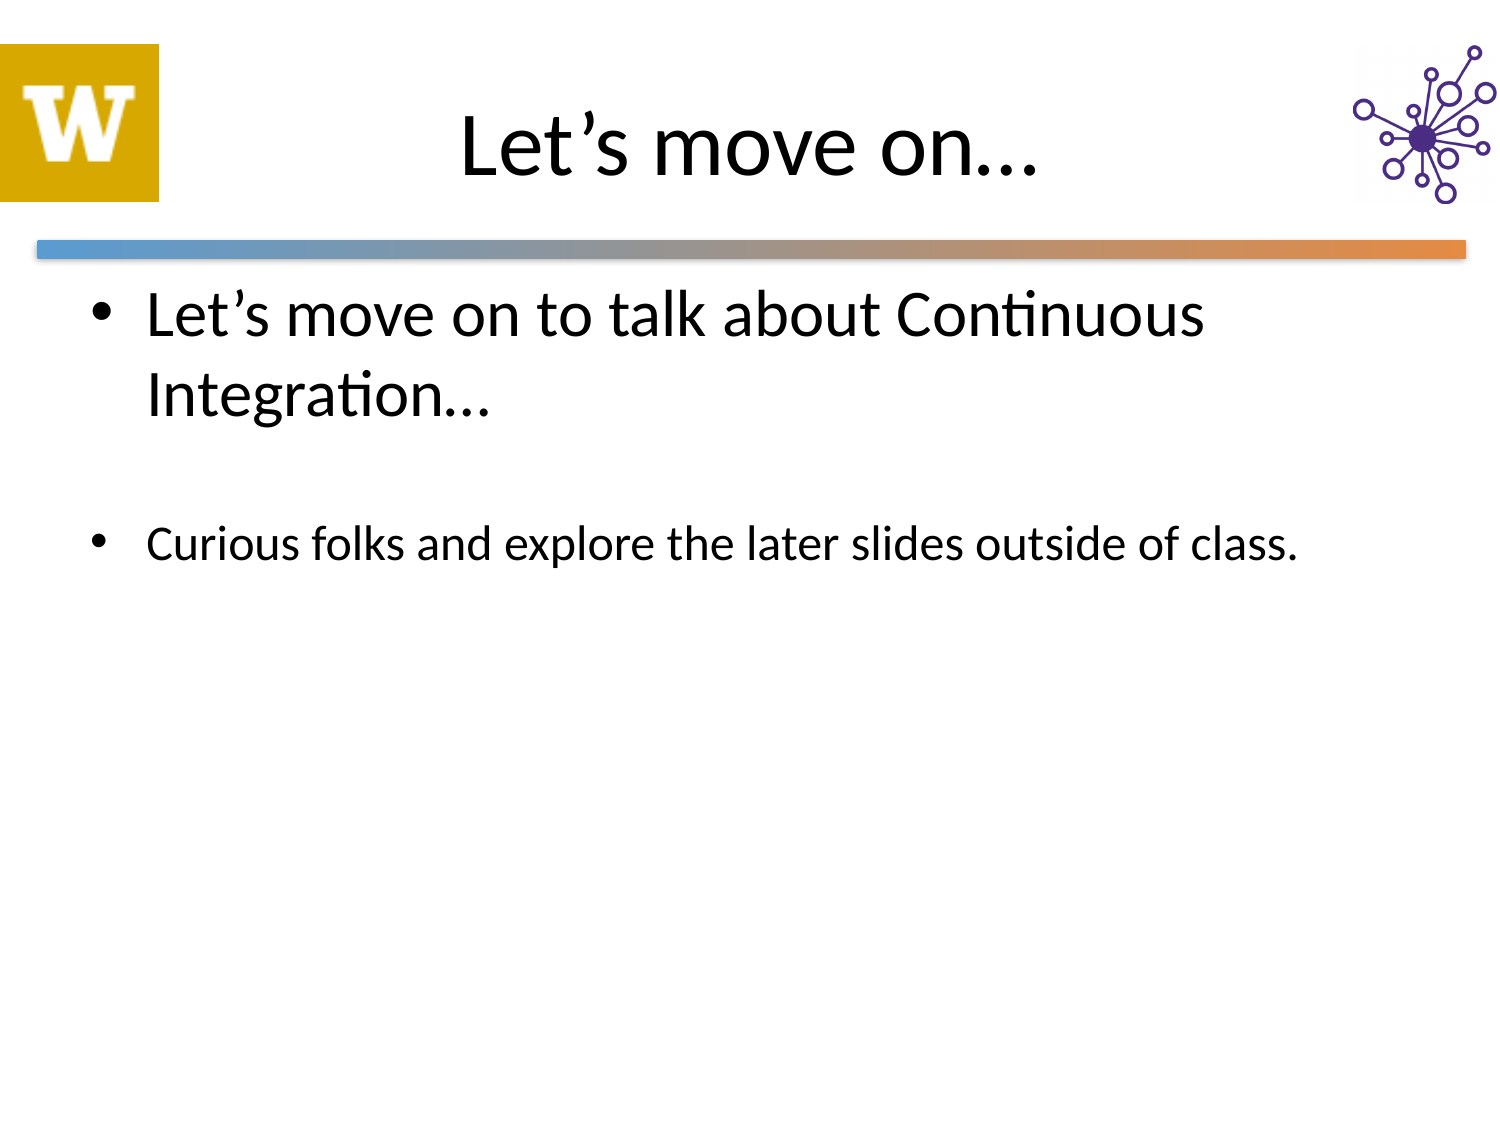

# Let’s move on…
Let’s move on to talk about Continuous Integration…

Curious folks and explore the later slides outside of class.